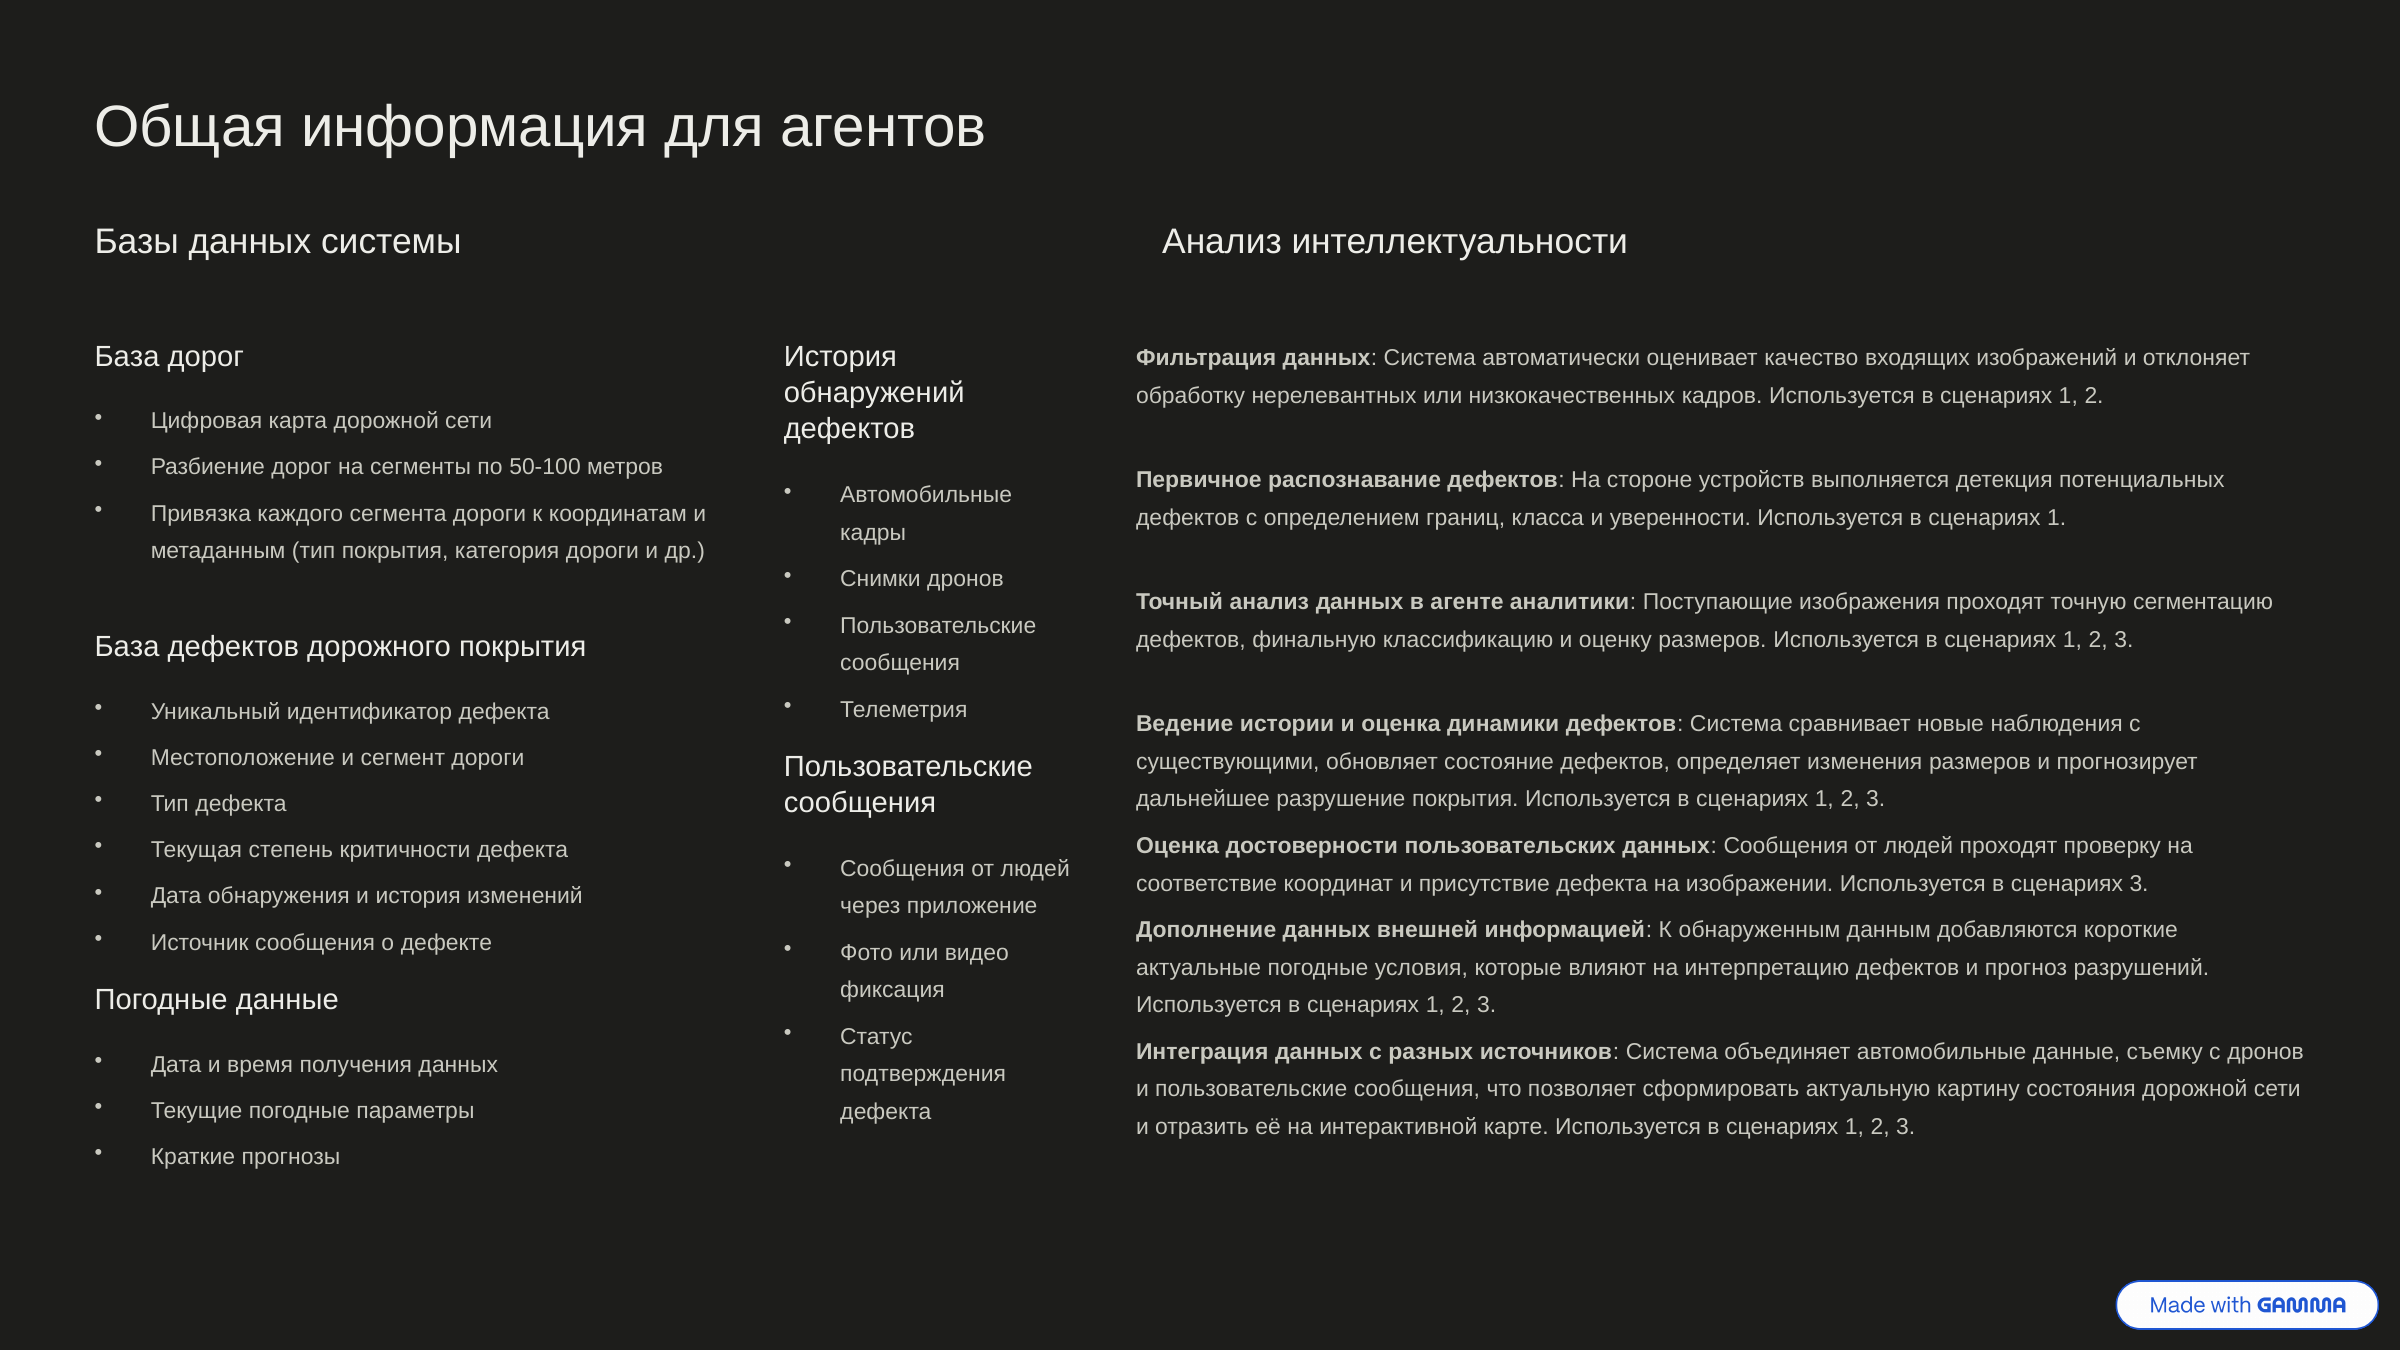

Общая информация для агентов
Базы данных системы
Анализ интеллектуальности
Фильтрация данных: Система автоматически оценивает качество входящих изображений и отклоняет обработку нерелевантных или низкокачественных кадров. Используется в сценариях 1, 2.
База дорог
История обнаружений дефектов
Цифровая карта дорожной сети
Разбиение дорог на сегменты по 50-100 метров
Первичное распознавание дефектов: На стороне устройств выполняется детекция потенциальных дефектов с определением границ, класса и уверенности. Используется в сценариях 1.
Автомобильные кадры
Привязка каждого сегмента дороги к координатам и метаданным (тип покрытия, категория дороги и др.)
Снимки дронов
Точный анализ данных в агенте аналитики: Поступающие изображения проходят точную сегментацию дефектов, финальную классификацию и оценку размеров. Используется в сценариях 1, 2, 3.
Пользовательские сообщения
База дефектов дорожного покрытия
Телеметрия
Уникальный идентификатор дефекта
Ведение истории и оценка динамики дефектов: Система сравнивает новые наблюдения с существующими, обновляет состояние дефектов, определяет изменения размеров и прогнозирует дальнейшее разрушение покрытия. Используется в сценариях 1, 2, 3.
Местоположение и сегмент дороги
Пользовательские сообщения
Тип дефекта
Оценка достоверности пользовательских данных: Сообщения от людей проходят проверку на соответствие координат и присутствие дефекта на изображении. Используется в сценариях 3.
Текущая степень критичности дефекта
Сообщения от людей через приложение
Дата обнаружения и история изменений
Дополнение данных внешней информацией: К обнаруженным данным добавляются короткие актуальные погодные условия, которые влияют на интерпретацию дефектов и прогноз разрушений. Используется в сценариях 1, 2, 3.
Источник сообщения о дефекте
Фото или видео фиксация
Погодные данные
Статус подтверждения дефекта
Интеграция данных с разных источников: Система объединяет автомобильные данные, съемку с дронов и пользовательские сообщения, что позволяет сформировать актуальную картину состояния дорожной сети и отразить её на интерактивной карте. Используется в сценариях 1, 2, 3.
Дата и время получения данных
Текущие погодные параметры
Краткие прогнозы